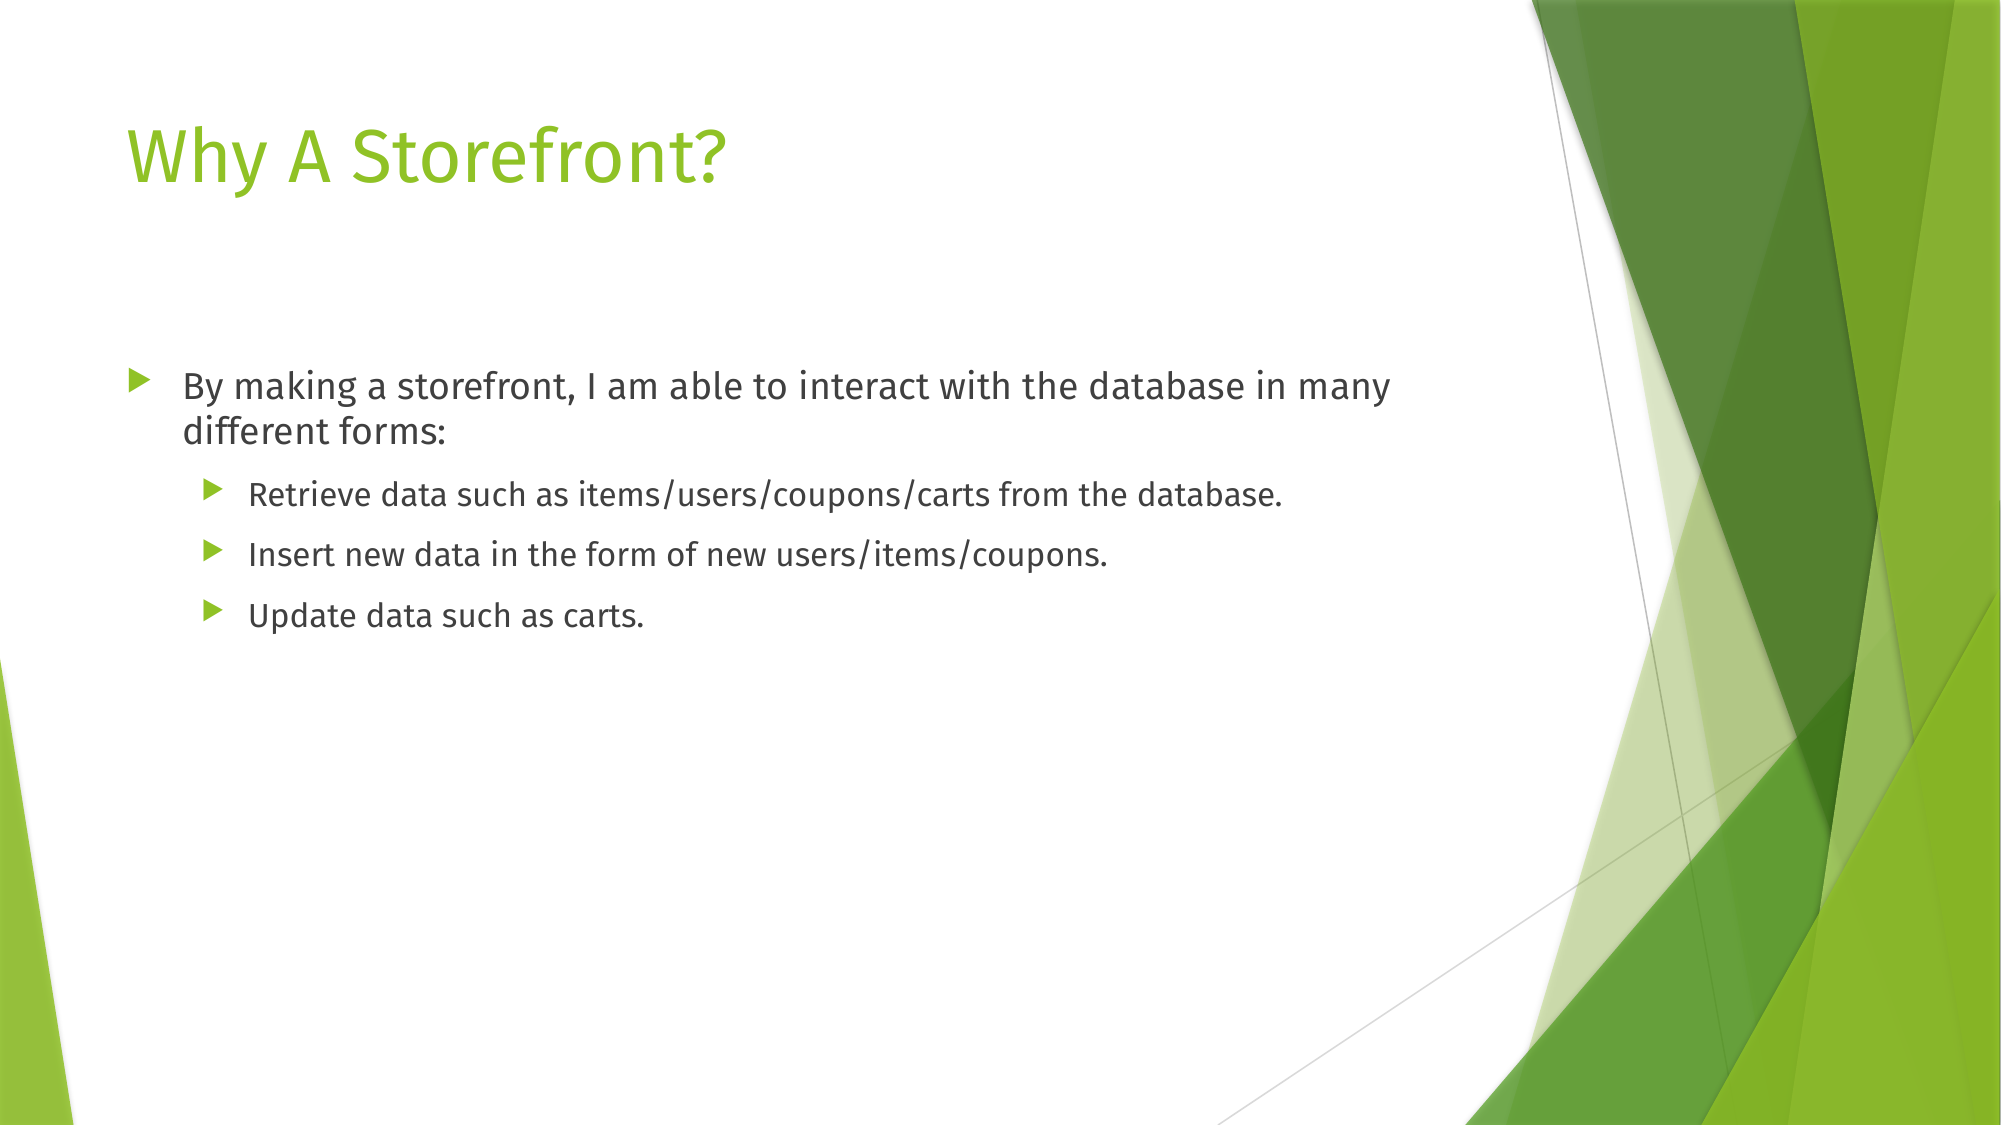

# Why A Storefront?
By making a storefront, I am able to interact with the database in many different forms:
Retrieve data such as items/users/coupons/carts from the database.
Insert new data in the form of new users/items/coupons.
Update data such as carts.